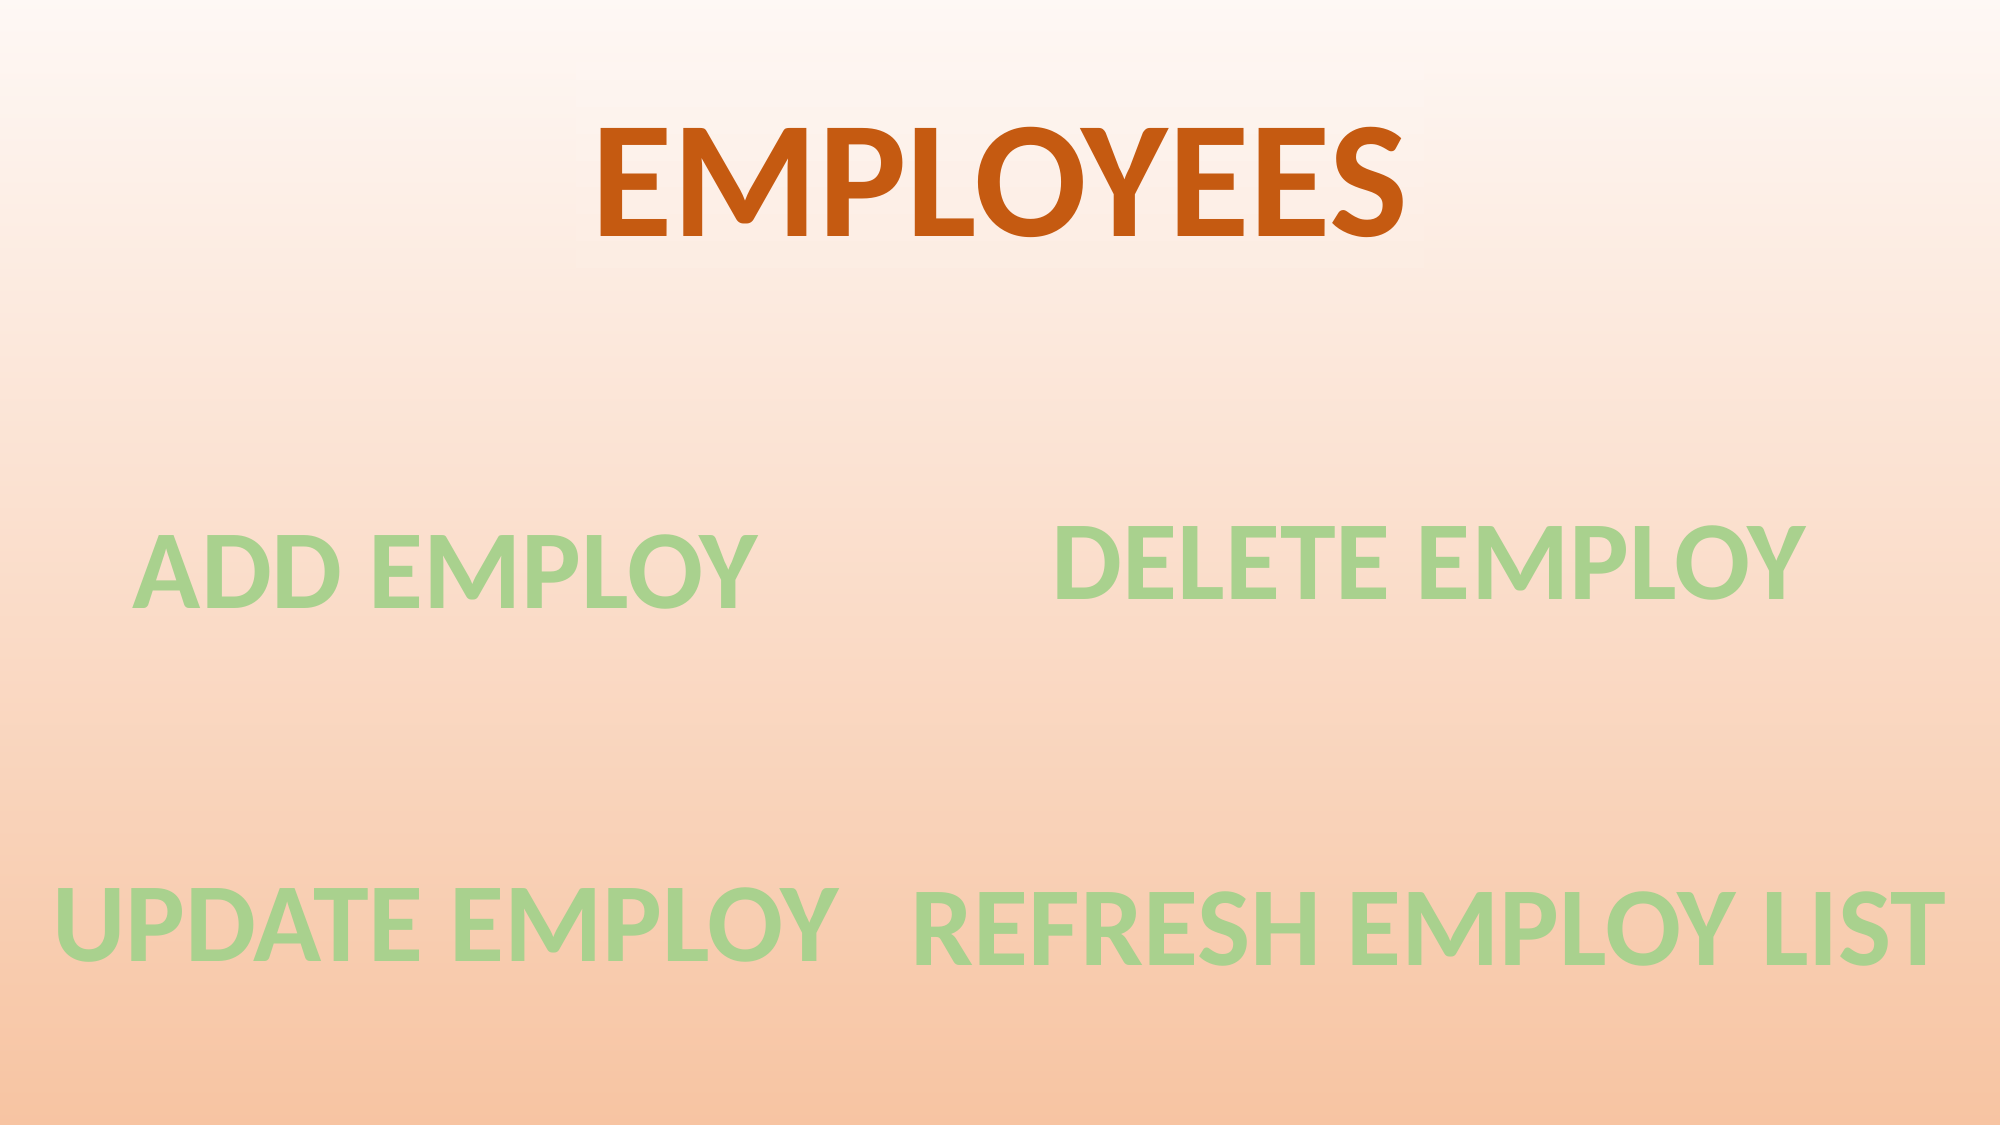

EMPLOYEES
DELETE EMPLOY
ADD EMPLOY
UPDATE EMPLOY
REFRESH EMPLOY LIST